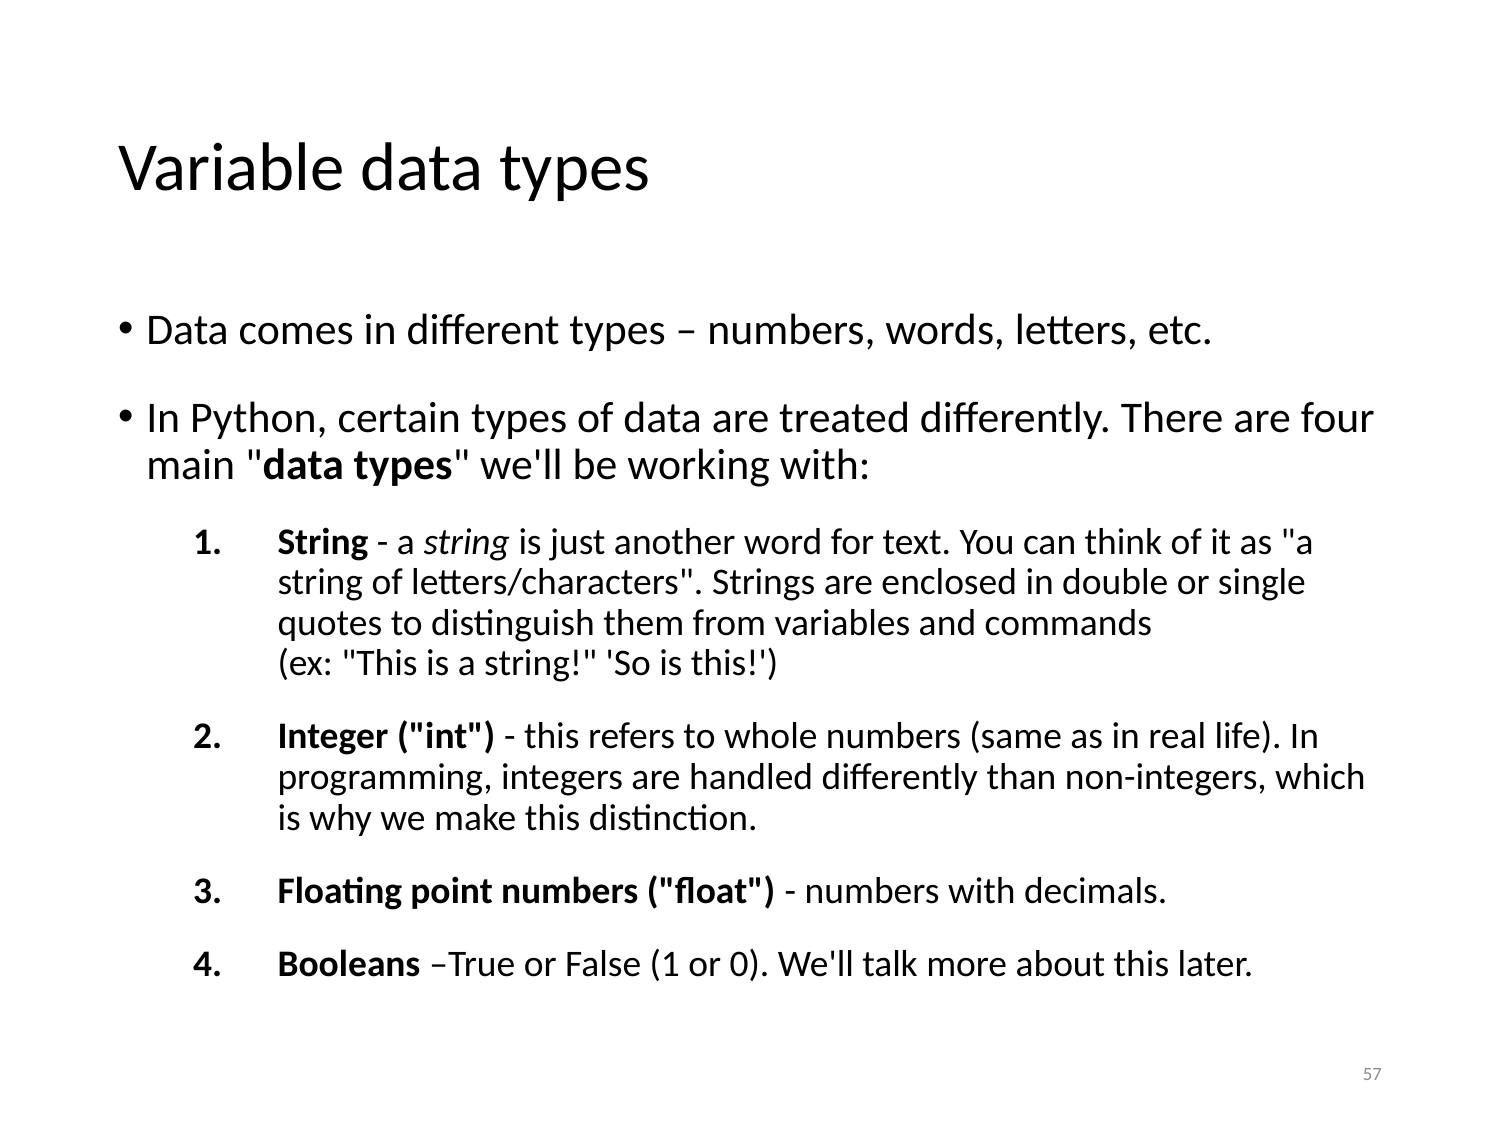

# Variable data types
Data comes in different types – numbers, words, letters, etc.
In Python, certain types of data are treated differently. There are four main "data types" we'll be working with:
String - a string is just another word for text. You can think of it as "a string of letters/characters". Strings are enclosed in double or single quotes to distinguish them from variables and commands
(ex: "This is a string!" 'So is this!')
Integer ("int") - this refers to whole numbers (same as in real life). In programming, integers are handled differently than non-integers, which is why we make this distinction.
Floating point numbers ("float") - numbers with decimals.
Booleans –True or False (1 or 0). We'll talk more about this later.
57